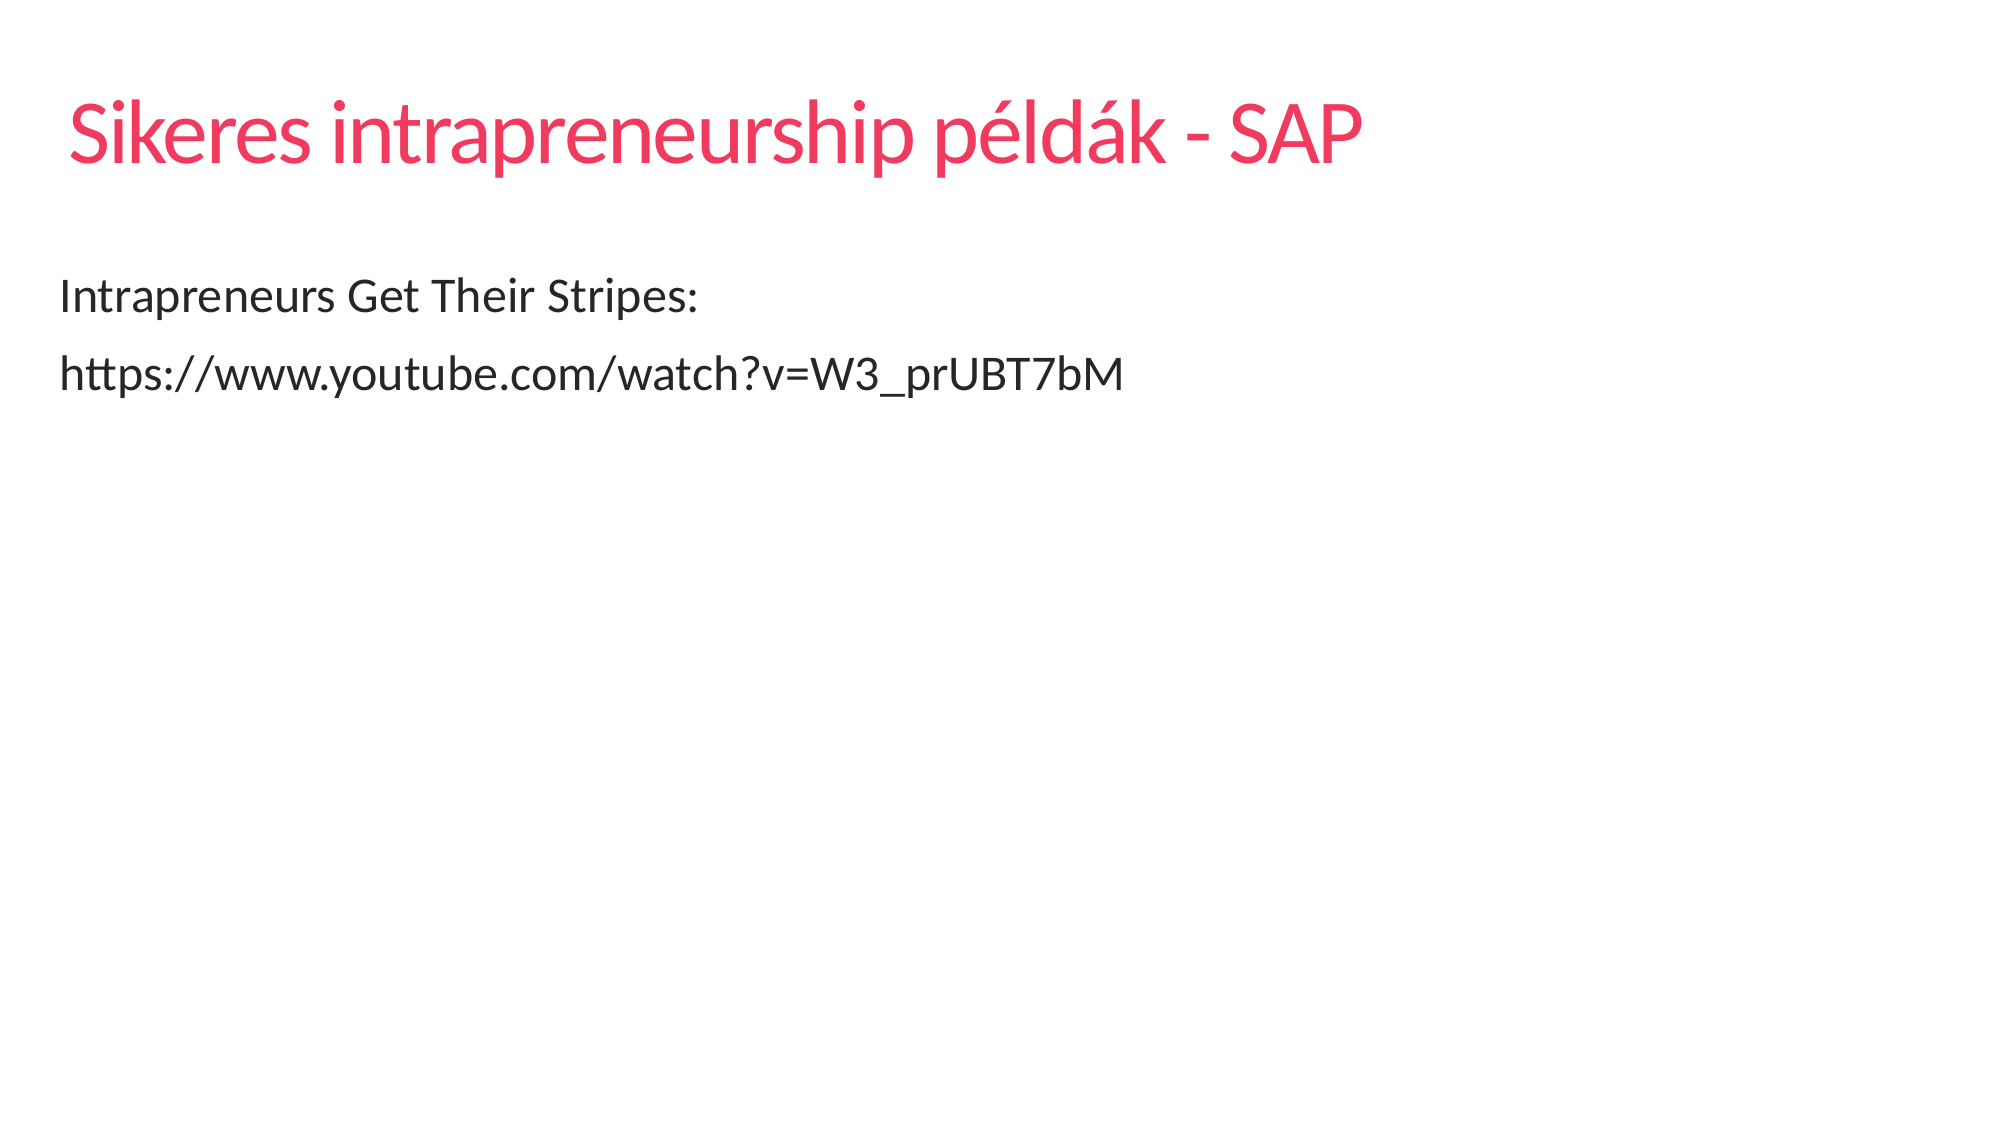

# Sikeres intrapreneurship példák - SAP
Intrapreneurs Get Their Stripes:
https://www.youtube.com/watch?v=W3_prUBT7bM